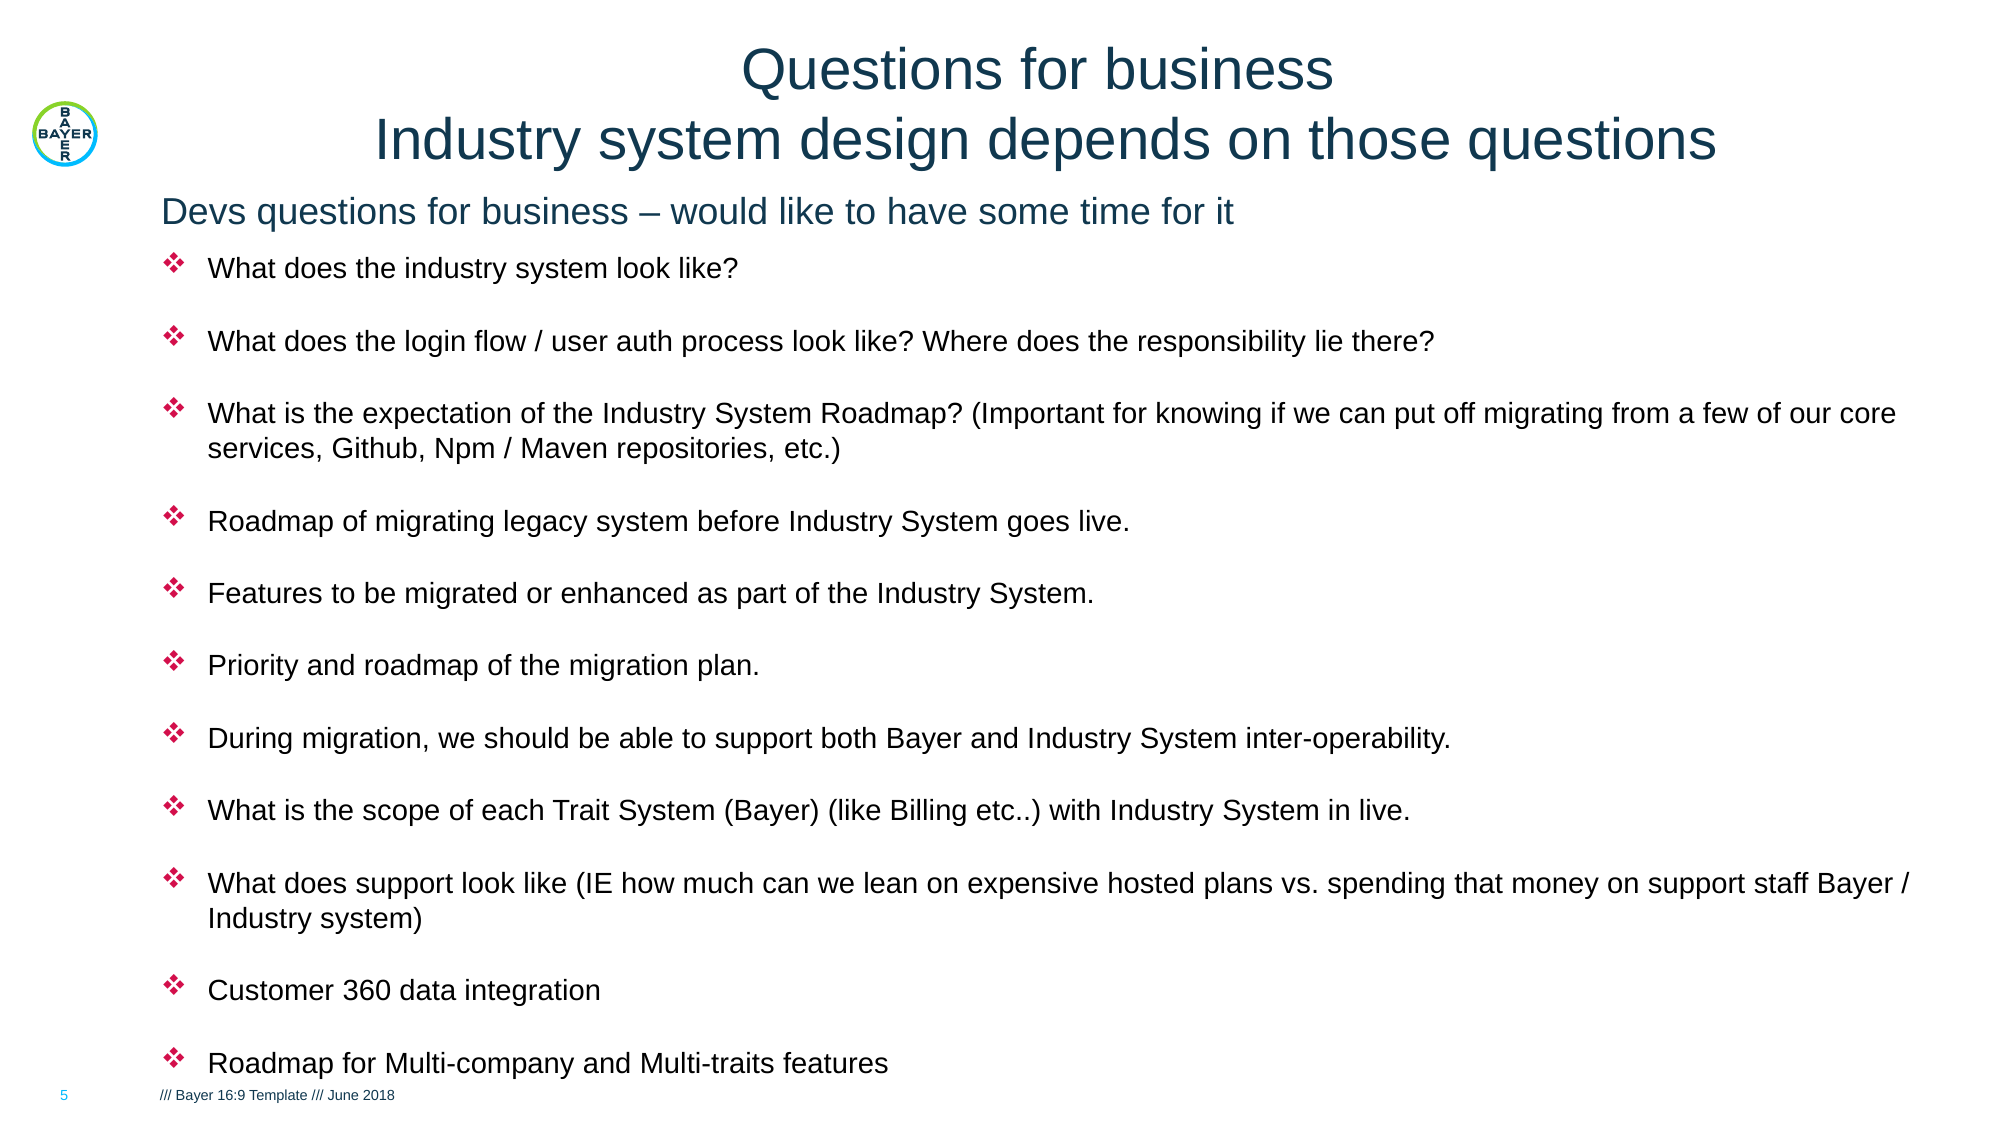

# Questions for business Industry system design depends on those questions
Devs questions for business – would like to have some time for it
What does the industry system look like?
What does the login flow / user auth process look like? Where does the responsibility lie there?
What is the expectation of the Industry System Roadmap? (Important for knowing if we can put off migrating from a few of our core services, Github, Npm / Maven repositories, etc.)
Roadmap of migrating legacy system before Industry System goes live.
Features to be migrated or enhanced as part of the Industry System.
Priority and roadmap of the migration plan.
During migration, we should be able to support both Bayer and Industry System inter-operability.
What is the scope of each Trait System (Bayer) (like Billing etc..) with Industry System in live.
What does support look like (IE how much can we lean on expensive hosted plans vs. spending that money on support staff Bayer / Industry system)
Customer 360 data integration
Roadmap for Multi-company and Multi-traits features
5
/// Bayer 16:9 Template /// June 2018